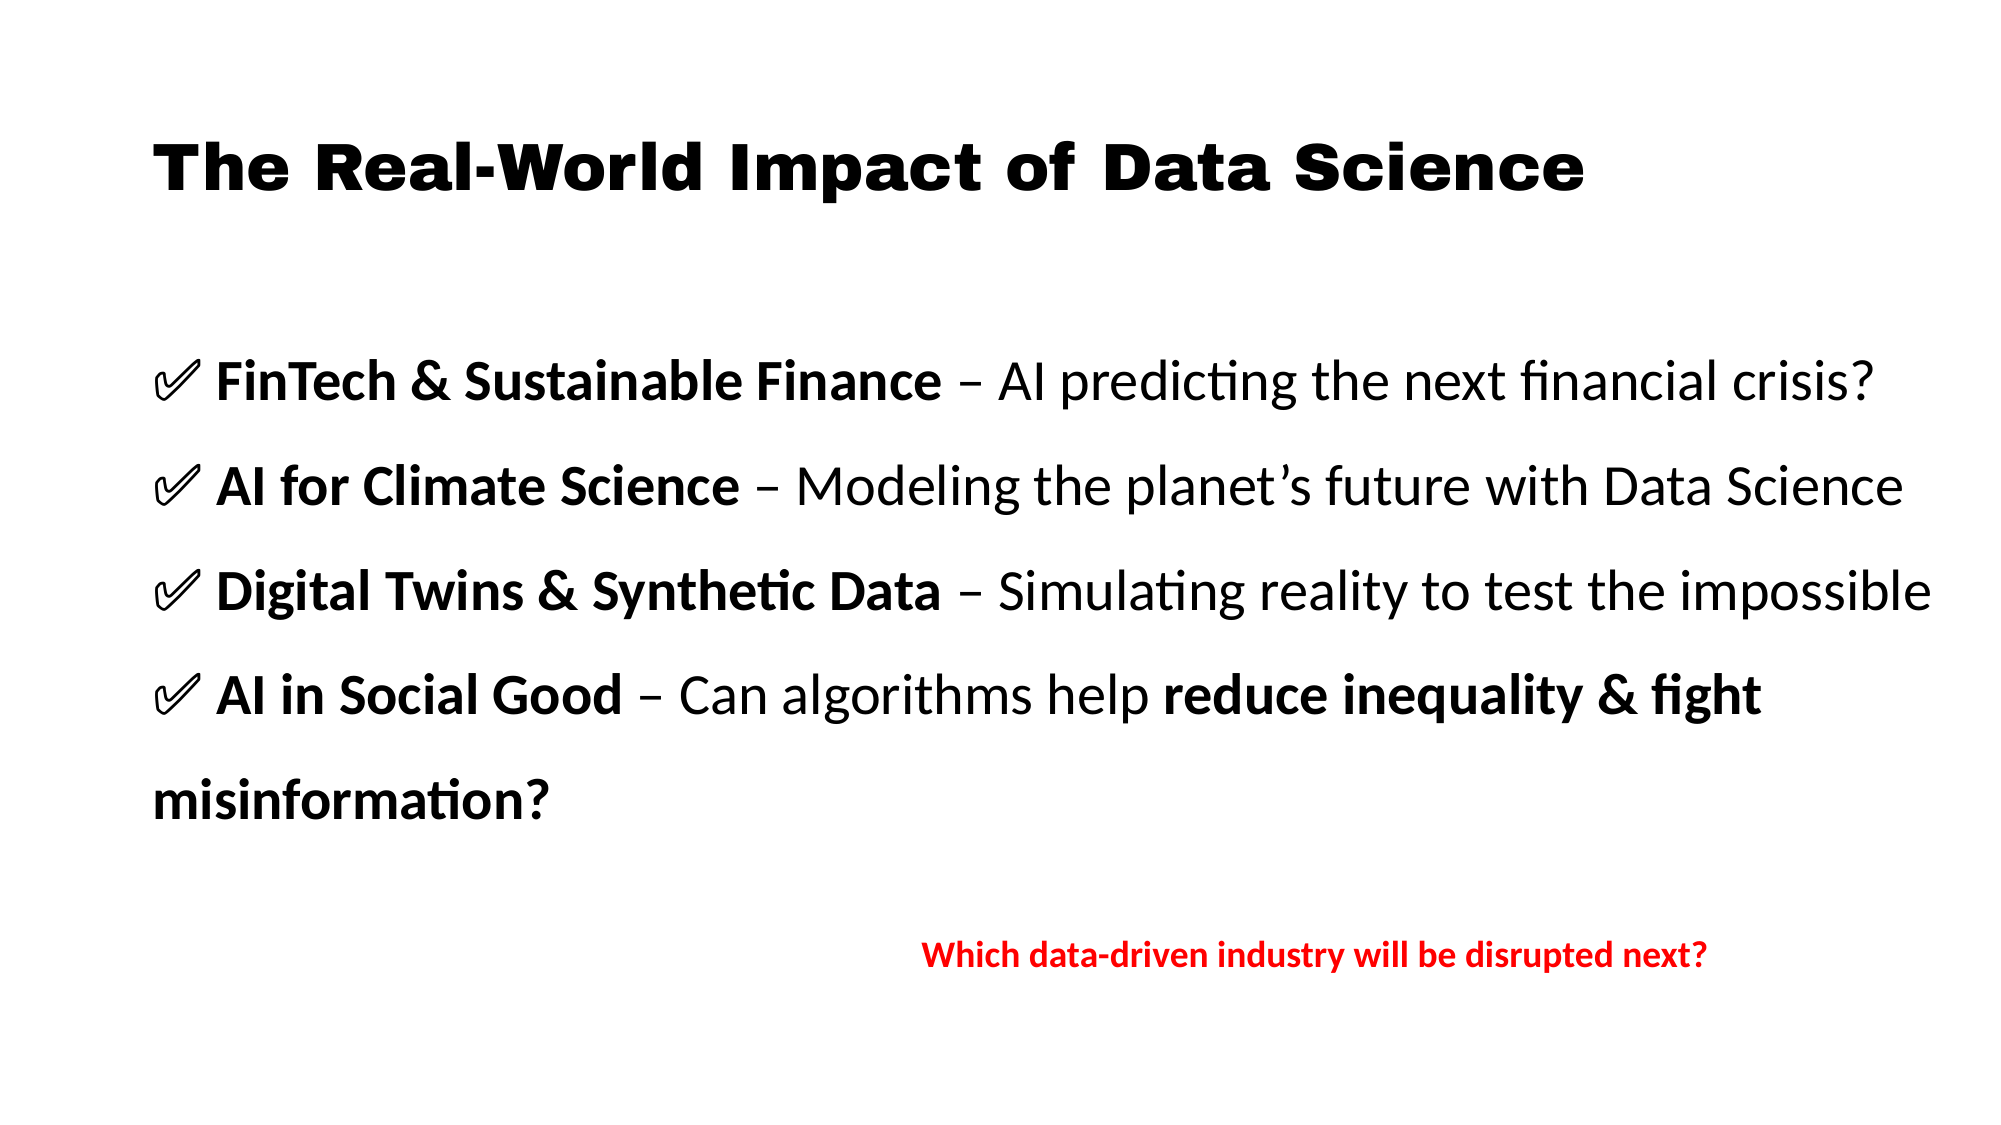

# The Real-World Impact of Data Science
✅ FinTech & Sustainable Finance – AI predicting the next financial crisis?
✅ AI for Climate Science – Modeling the planet’s future with Data Science
✅ Digital Twins & Synthetic Data – Simulating reality to test the impossible
✅ AI in Social Good – Can algorithms help reduce inequality & fight misinformation?
Which data-driven industry will be disrupted next?